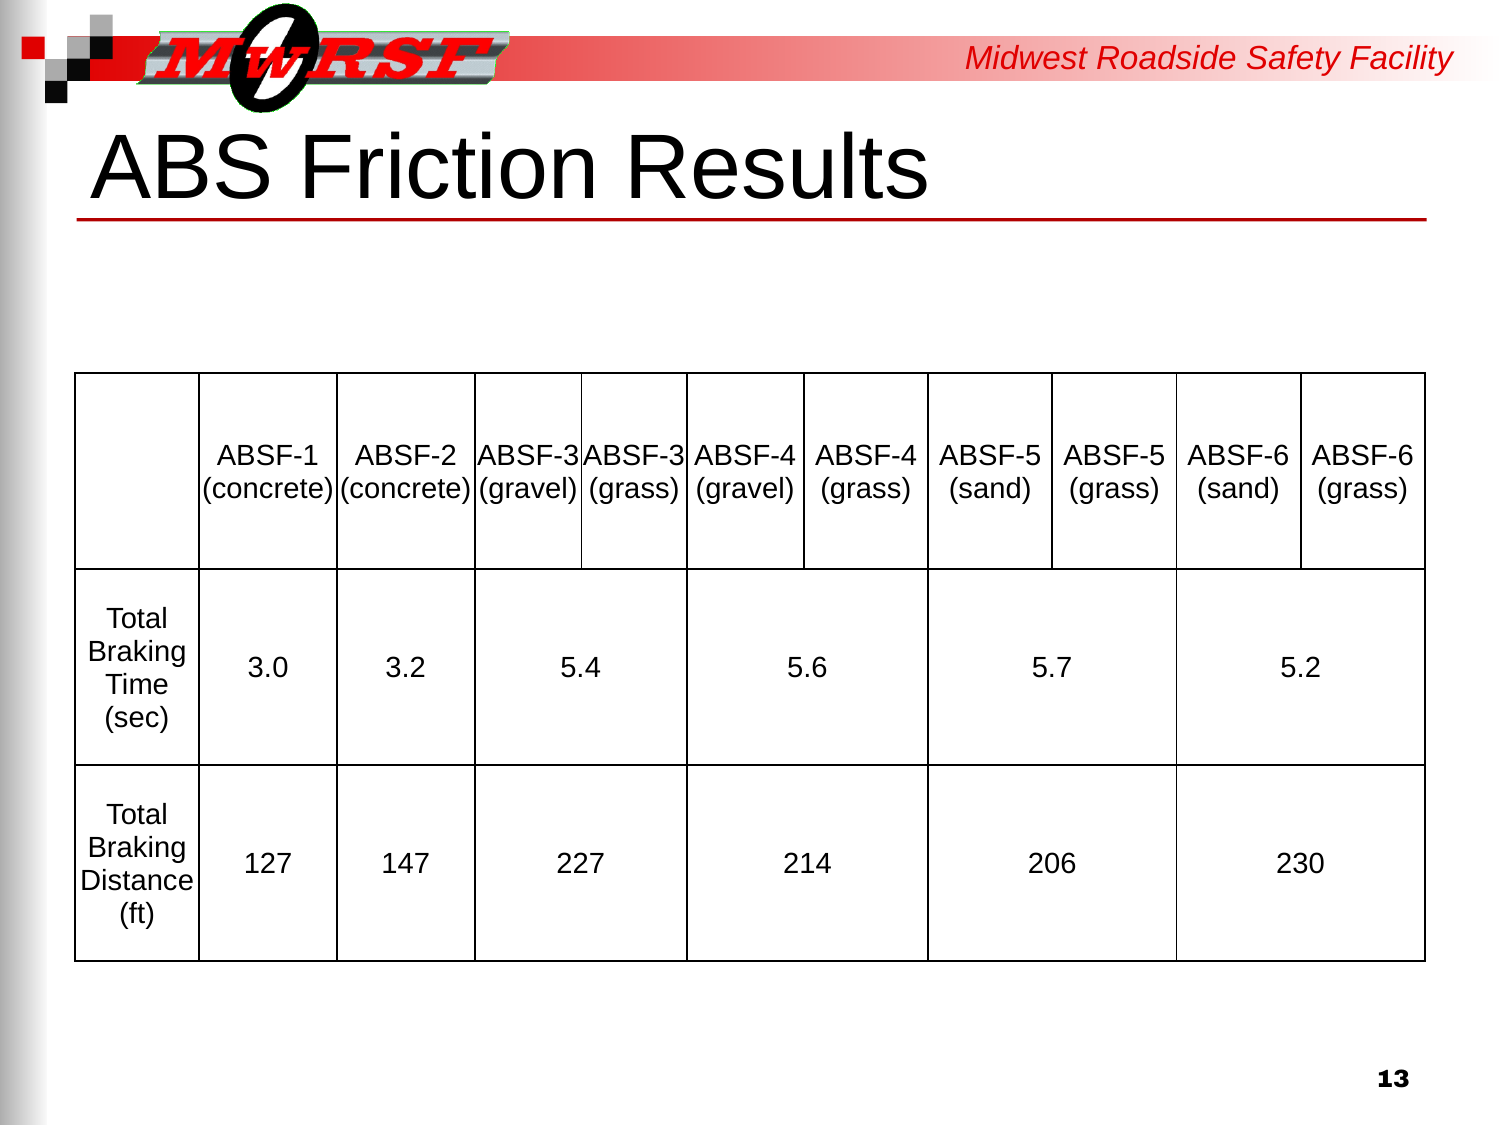

# ABS Friction Results
|  | ABSF-1 (concrete) | ABSF-2 (concrete) | ABSF-3 (gravel) | ABSF-3 (grass) | ABSF-4 (gravel) | ABSF-4 (grass) | ABSF-5 (sand) | ABSF-5 (grass) | ABSF-6 (sand) | ABSF-6 (grass) |
| --- | --- | --- | --- | --- | --- | --- | --- | --- | --- | --- |
| Total Braking Time (sec) | 3.0 | 3.2 | 5.4 |  | 5.6 |  | 5.7 |  | 5.2 |  |
| Total Braking Distance (ft) | 127 | 147 | 227 |  | 214 |  | 206 |  | 230 |  |
13